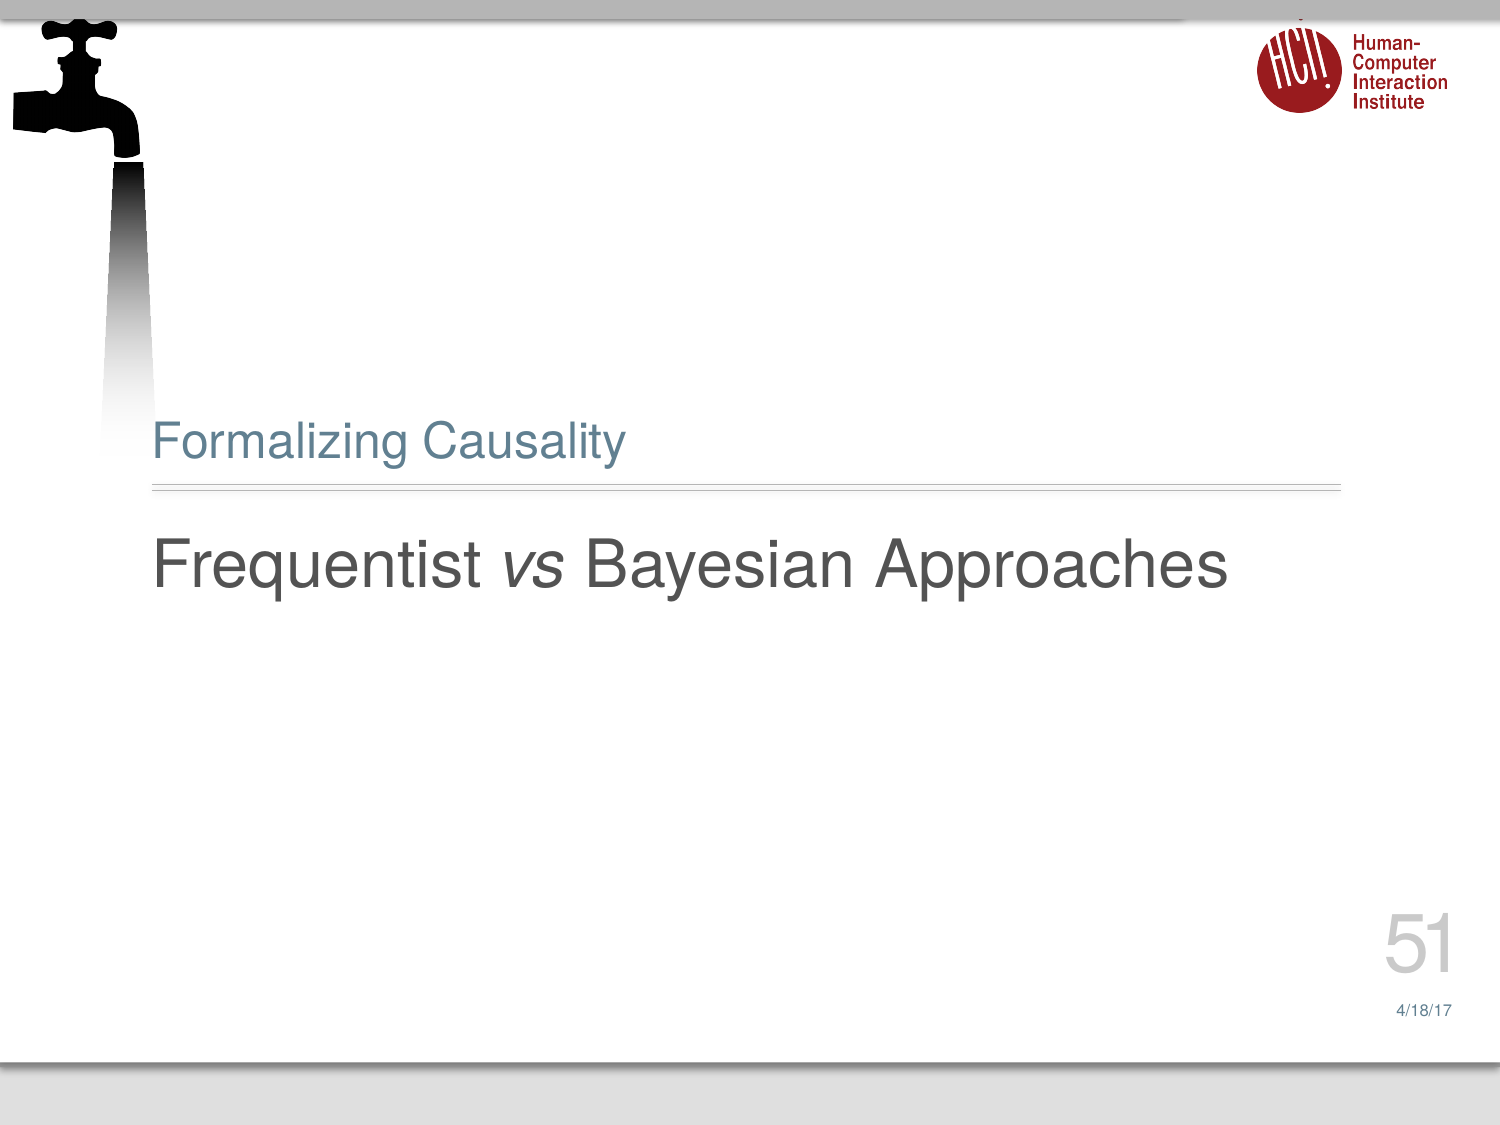

Formalizing Causality
# Frequentist vs Bayesian Approaches
51
4/18/17